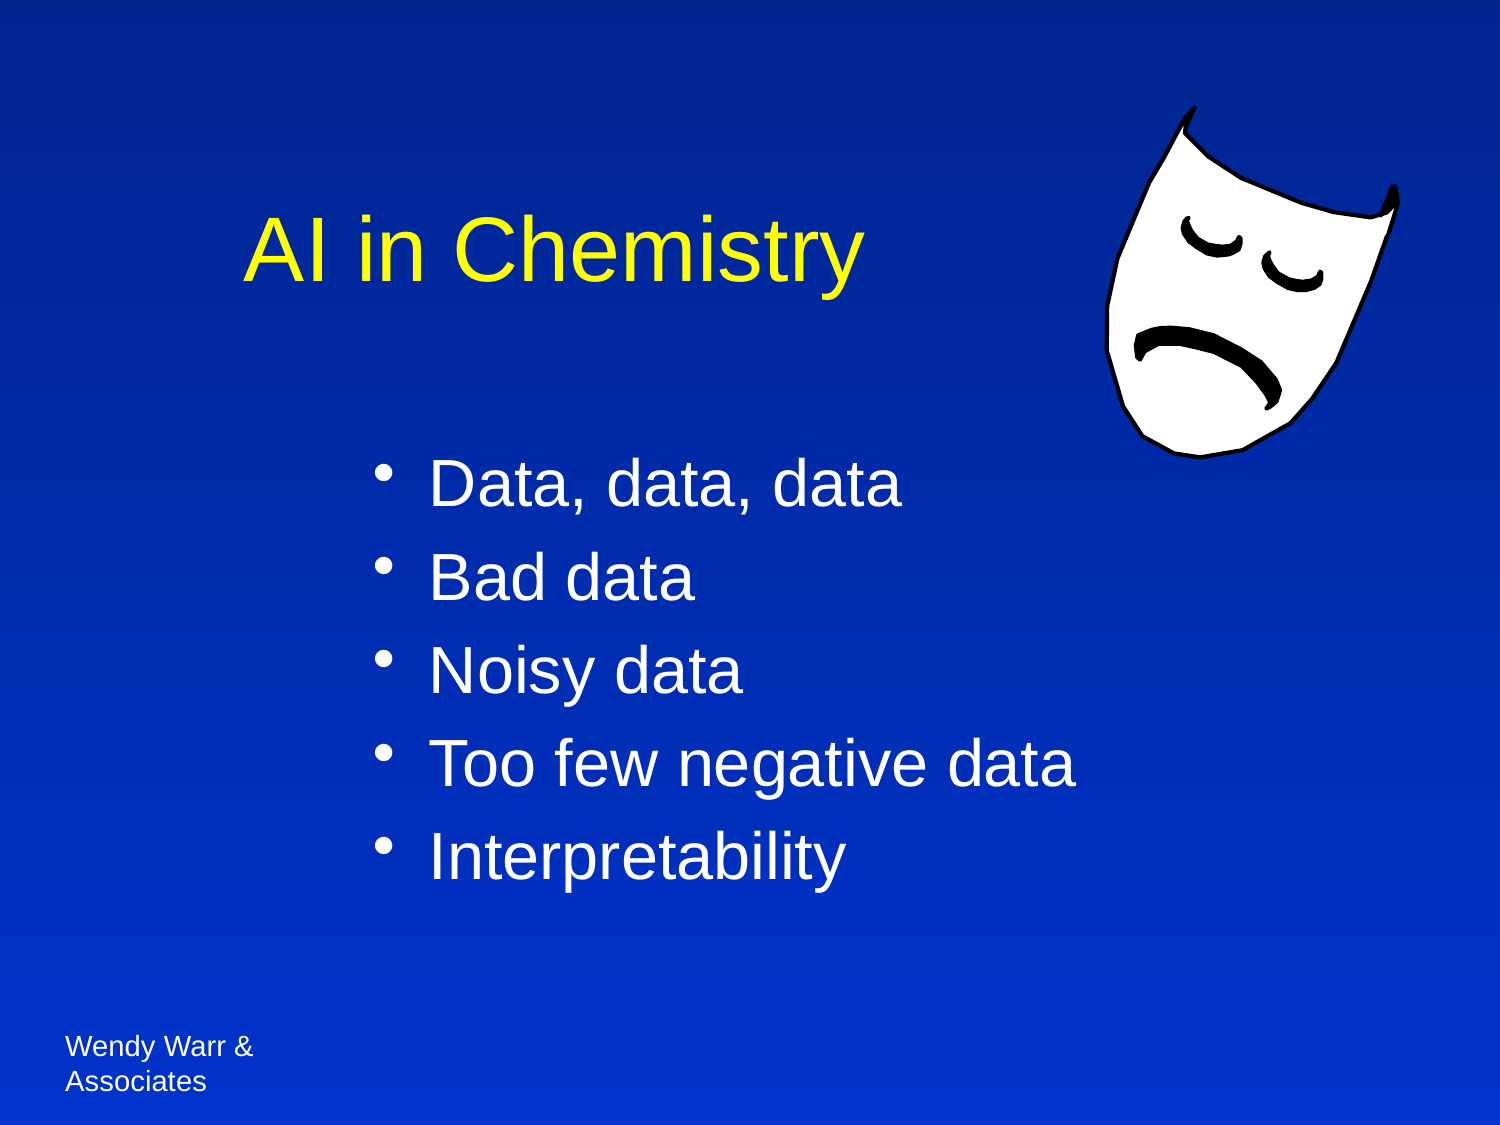

# AI in Chemistry
Data, data, data
Bad data
Noisy data
Too few negative data
Interpretability
Wendy Warr & Associates